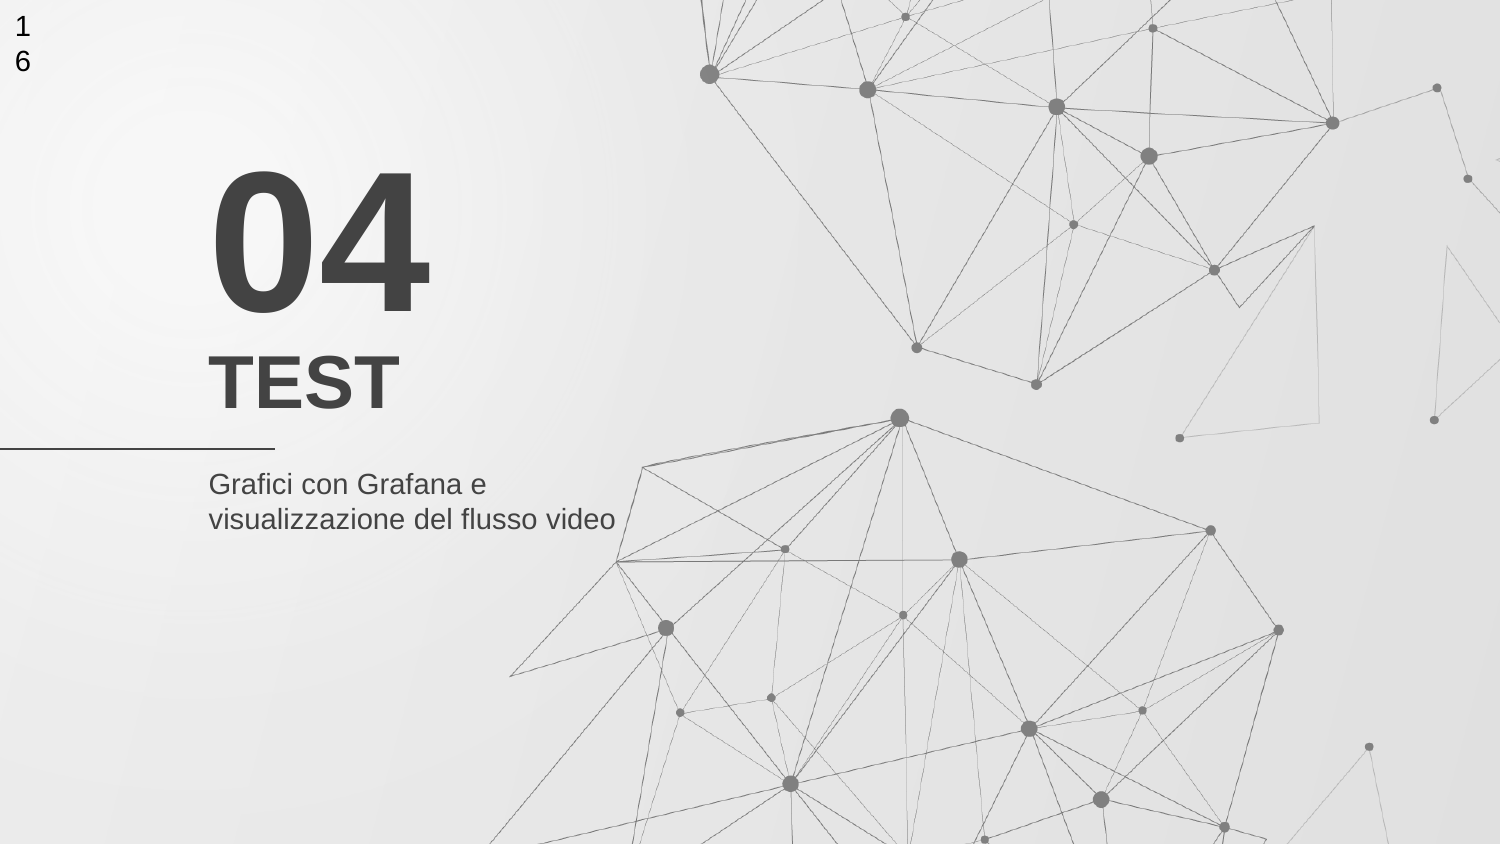

16
04
# TEST
Grafici con Grafana e
visualizzazione del flusso video